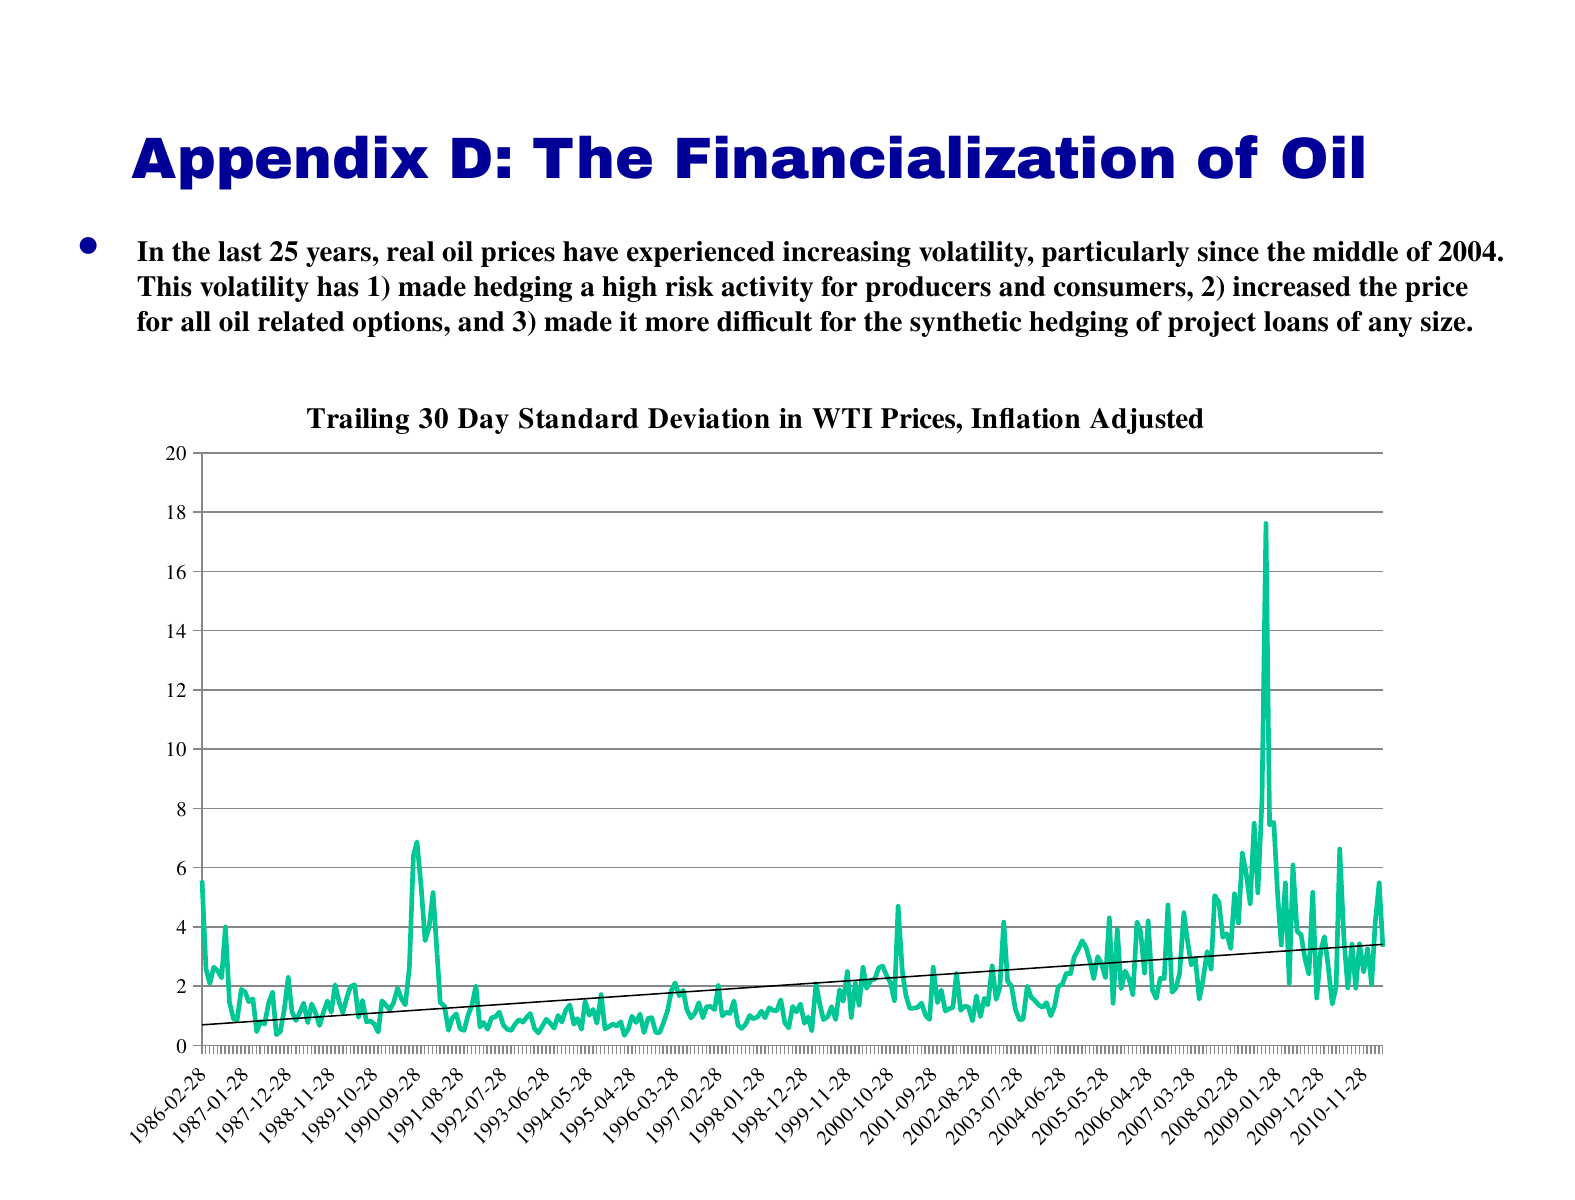

# Appendix D: The Financialization of Oil
In the last 25 years, real oil prices have experienced increasing volatility, particularly since the middle of 2004. This volatility has 1) made hedging a high risk activity for producers and consumers, 2) increased the price for all oil related options, and 3) made it more difficult for the synthetic hedging of project loans of any size.

### Chart: Trailing 30 Day Standard Deviation in WTI Prices, Inflation Adjusted

| Category |  |
|---|---|
| 31471 | 5.5642838890098165 |
| 31502 | 2.5841556746547787 |
| 31532 | 2.086231286343163 |
| 31562 | 2.6403708968493453 |
| 31593 | 2.521236977679138 |
| 31624 | 2.280672756879465 |
| 31653 | 3.997884831789153 |
| 31685 | 1.4526268250381338 |
| 31716 | 0.8953485173895444 |
| 31744 | 0.8545676780442121 |
| 31777 | 1.8920737806649688 |
| 31807 | 1.7961658984399318 |
| 31835 | 1.4748682165746767 |
| 31867 | 1.5689052668484675 |
| 31897 | 0.46336465462691734 |
| 31926 | 0.8083720430102935 |
| 31958 | 0.7192309490981148 |
| 31989 | 1.4218729222255384 |
| 32020 | 1.8015109881551756 |
| 32050 | 0.36220090707589536 |
| 32080 | 0.467214523577404 |
| 32111 | 1.1999948084169698 |
| 32142 | 2.2945168644921456 |
| 32171 | 1.1375713822478586 |
| 32202 | 0.8386512788257577 |
| 32233 | 1.1181071736005213 |
| 32262 | 1.42965037686886 |
| 32294 | 0.7674352990062492 |
| 32324 | 1.397762329096102 |
| 32353 | 1.1204109642300437 |
| 32386 | 0.6697751446521645 |
| 32416 | 1.1164531717553599 |
| 32447 | 1.5003887778192335 |
| 32477 | 1.119853864924472 |
| 32507 | 2.0494324314444983 |
| 32539 | 1.4460243643723518 |
| 32567 | 1.1035413464419648 |
| 32598 | 1.6142829557365284 |
| 32626 | 1.9809230109177722 |
| 32659 | 2.0505648825411056 |
| 32689 | 0.9495141359468671 |
| 32720 | 1.5198919761278884 |
| 32751 | 0.7936466773253228 |
| 32780 | 0.8265223696481867 |
| 32812 | 0.7217124418608285 |
| 32842 | 0.4505993720827103 |
| 32871 | 1.505944788948901 |
| 32904 | 1.3460438567899067 |
| 32932 | 1.2112856374371097 |
| 32962 | 1.444194125855651 |
| 32993 | 1.930848173272118 |
| 33024 | 1.565350515958735 |
| 33053 | 1.3693972401361076 |
| 33085 | 2.621988993119139 |
| 33116 | 6.394122700572701 |
| 33144 | 6.8706242076599455 |
| 33177 | 5.3150004788398375 |
| 33207 | 3.5337104956999874 |
| 33238 | 3.9770848163234422 |
| 33269 | 5.1582044980377475 |
| 33297 | 3.3121709632233367 |
| 33325 | 1.4480890756853886 |
| 33358 | 1.3280653754128622 |
| 33389 | 0.5096037758457671 |
| 33417 | 0.9091313298871876 |
| 33450 | 1.0676645522415793 |
| 33480 | 0.5556207481658338 |
| 33511 | 0.5076766666163428 |
| 33542 | 1.0244186065635241 |
| 33571 | 1.344400264825196 |
| 33603 | 2.00768423969216 |
| 33634 | 0.6208745964928077 |
| 33662 | 0.773870464400578 |
| 33694 | 0.5458932925481664 |
| 33724 | 0.9331658747731416 |
| 33753 | 0.958313356108355 |
| 33785 | 1.122892103000614 |
| 33816 | 0.685909202281416 |
| 33847 | 0.5445809741825466 |
| 33877 | 0.5062908167803821 |
| 33907 | 0.7171867955942265 |
| 33938 | 0.8677928064884911 |
| 33969 | 0.7857928309363619 |
| 33998 | 0.9490192672255336 |
| 34026 | 1.0788805687104541 |
| 34059 | 0.5643522728199907 |
| 34089 | 0.42359807791368664 |
| 34117 | 0.6324021938733244 |
| 34150 | 0.8835099256409176 |
| 34180 | 0.7550748001335947 |
| 34212 | 0.5818620256344066 |
| 34242 | 1.0106836247592261 |
| 34271 | 0.7873231496658105 |
| 34303 | 1.1938005085865193 |
| 34333 | 1.368768797263967 |
| 34365 | 0.713924140721806 |
| 34393 | 0.9060384719387348 |
| 34424 | 0.5479472498586435 |
| 34453 | 1.4896763918713174 |
| 34485 | 1.0172455948622763 |
| 34515 | 1.2145245746520188 |
| 34544 | 0.7502185037501039 |
| 34577 | 1.7169836962335612 |
| 34607 | 0.5639560639031957 |
| 34638 | 0.632323637450764 |
| 34668 | 0.721688837371592 |
| 34698 | 0.6521368883983932 |
| 34730 | 0.7979195563369017 |
| 34758 | 0.33887927062129547 |
| 34789 | 0.5561569402030349 |
| 34817 | 0.9864482649974995 |
| 34850 | 0.7737236746857487 |
| 34880 | 1.059834471588893 |
| 34911 | 0.43183370172049257 |
| 34942 | 0.9123261173680771 |
| 34971 | 0.9380240929080421 |
| 35003 | 0.4289171748955324 |
| 35033 | 0.43958470487065293 |
| 35062 | 0.7594110047330619 |
| 35095 | 1.1877776263261361 |
| 35124 | 1.8429393500291555 |
| 35153 | 2.110066368484243 |
| 35185 | 1.6755920865771656 |
| 35216 | 1.86045410560336 |
| 35244 | 1.209931946709081 |
| 35277 | 0.927445094828922 |
| 35307 | 1.085753714643574 |
| 35338 | 1.4437563166850418 |
| 35369 | 0.9314597122883581 |
| 35398 | 1.308078406507626 |
| 35430 | 1.3129185218182633 |
| 35461 | 1.2080990146843118 |
| 35489 | 2.022517902499759 |
| 35520 | 0.9948927279488147 |
| 35550 | 1.1198965968111478 |
| 35580 | 1.0767311376229758 |
| 35611 | 1.502622401982786 |
| 35642 | 0.6875936481922136 |
| 35671 | 0.5700023825509767 |
| 35703 | 0.7249215056774087 |
| 35734 | 1.0108848100369598 |
| 35760 | 0.8996155504584354 |
| 35795 | 0.9609692379726 |
| 35825 | 1.1539893712460911 |
| 35853 | 0.9320647241086145 |
| 35885 | 1.2695704414533042 |
| 35915 | 1.1876166099368357 |
| 35944 | 1.1640537606412504 |
| 35976 | 1.5405218703674872 |
| 36007 | 0.7641666950979356 |
| 36038 | 0.5921071125924265 |
| 36068 | 1.3157379547074286 |
| 36098 | 1.1328608183476419 |
| 36129 | 1.3963403967282229 |
| 36160 | 0.7464211592908496 |
| 36189 | 0.9568105531046631 |
| 36217 | 0.4889712120220873 |
| 36250 | 2.081926095222229 |
| 36280 | 1.3799238797059759 |
| 36308 | 0.8701090228528725 |
| 36341 | 0.96550354201189 |
| 36371 | 1.3100745489747962 |
| 36403 | 0.8715263744871292 |
| 36433 | 1.8804313720223358 |
| 36462 | 1.4872767817334458 |
| 36494 | 2.4948478772328797 |
| 36524 | 0.9409754475666636 |
| 36556 | 2.1068094065435137 |
| 36585 | 1.3558302397399478 |
| 36616 | 2.6350746275239074 |
| 36644 | 1.9299732927543074 |
| 36677 | 2.20020853535614 |
| 36707 | 2.2333166587514115 |
| 36738 | 2.6199375768247792 |
| 36769 | 2.6770233302882667 |
| 36798 | 2.3658605182955887 |
| 36830 | 2.1139653791937527 |
| 36860 | 1.5079852896306358 |
| 36889 | 4.696548334764469 |
| 36922 | 2.4771950112699046 |
| 36950 | 1.6819786824736798 |
| 36980 | 1.2492751935428537 |
| 37011 | 1.258678076883144 |
| 37042 | 1.2847452577121699 |
| 37071 | 1.4310922065032754 |
| 37103 | 1.0159649056861504 |
| 37134 | 0.8778275581161014 |
| 37162 | 2.6389283502370895 |
| 37195 | 1.4401643242571378 |
| 37225 | 1.8627509714010222 |
| 37256 | 1.163207582802332 |
| 37287 | 1.2363614845792337 |
| 37315 | 1.2790673126996746 |
| 37343 | 2.4267514953183777 |
| 37376 | 1.1823086418804307 |
| 37407 | 1.3194325255113641 |
| 37435 | 1.30210361561748 |
| 37468 | 0.8308780718649037 |
| 37498 | 1.6753866219298141 |
| 37529 | 0.9706701114924466 |
| 37560 | 1.5926990010051714 |
| 37587 | 1.3661549875392023 |
| 37621 | 2.686442798896542 |
| 37652 | 1.5522418646931175 |
| 37680 | 1.9313416313919471 |
| 37711 | 4.1614759208160015 |
| 37741 | 2.1650175635820412 |
| 37771 | 2.008605950191894 |
| 37802 | 1.2064945898745698 |
| 37833 | 0.8715506748270139 |
| 37862 | 0.8852217555858336 |
| 37894 | 1.999488611574986 |
| 37925 | 1.6253121530332841 |
| 37951 | 1.5245635427435573 |
| 37986 | 1.352276874848405 |
| 38016 | 1.288525475158512 |
| 38044 | 1.4449066968131536 |
| 38077 | 0.9977982648823266 |
| 38107 | 1.3289665207388741 |
| 38135 | 1.974760178507259 |
| 38168 | 2.079758475508137 |
| 38198 | 2.4355204379985813 |
| 38230 | 2.4207939056429186 |
| 38260 | 2.9901588521202447 |
| 38289 | 3.217709607118644 |
| 38321 | 3.53494944210618 |
| 38351 | 3.313451080964919 |
| 38383 | 2.8282052621061062 |
| 38411 | 2.2508857150937107 |
| 38442 | 2.998424263436595 |
| 38471 | 2.7657221778686982 |
| 38503 | 2.28173758577125 |
| 38533 | 4.306576191002742 |
| 38562 | 1.4214819094330828 |
| 38595 | 3.9168374829509522 |
| 38625 | 1.910264496574736 |
| 38656 | 2.506074932001207 |
| 38686 | 2.2534555248097177 |
| 38716 | 1.704692974696996 |
| 38748 | 4.165045282276209 |
| 38776 | 3.8354905095055227 |
| 38807 | 2.4375298218594286 |
| 38835 | 4.204303329084009 |
| 38868 | 1.8674976821164258 |
| 38898 | 1.5892114801286819 |
| 38929 | 2.2656456147372537 |
| 38960 | 2.257644638235021 |
| 38989 | 4.744817809788581 |
| 39021 | 1.7946129206949921 |
| 39051 | 1.9359211956226738 |
| 39080 | 2.43598749974088 |
| 39113 | 4.478770809279673 |
| 39141 | 3.5339187280472952 |
| 39171 | 2.7143562627880007 |
| 39202 | 2.938110126531534 |
| 39233 | 1.5612536543590978 |
| 39262 | 2.2128596680424795 |
| 39294 | 3.1688379577549313 |
| 39325 | 2.577117749055367 |
| 39353 | 5.0565072552291985 |
| 39386 | 4.832845787688343 |
| 39416 | 3.650426754138691 |
| 39447 | 3.769471642959966 |
| 39478 | 3.2683301965510245 |
| 39507 | 5.118893433413638 |
| 39538 | 4.131722089086733 |
| 39568 | 6.489903670584512 |
| 39598 | 5.806644555430037 |
| 39629 | 4.778969392431473 |
| 39660 | 7.5004192543804065 |
| 39689 | 5.147931822409394 |
| 39721 | 8.296183292875421 |
| 39752 | 17.61856859466863 |
| 39780 | 7.445210822514651 |
| 39813 | 7.527002068046173 |
| 39843 | 5.0808263328678 |
| 39871 | 3.386003202624776 |
| 39903 | 5.48489028126281 |
| 39933 | 2.096341508665254 |
| 39962 | 6.088623020414444 |
| 39994 | 3.851770101739537 |
| 40025 | 3.7370895098564403 |
| 40056 | 2.91019163144706 |
| 40086 | 2.4053487712099932 |
| 40116 | 5.1682353703371655 |
| 40147 | 1.5988692886480198 |
| 40178 | 3.1989875948525044 |
| 40207 | 3.6706718891495447 |
| 40235 | 2.7145130518514655 |
| 40268 | 1.3927868900844418 |
| 40298 | 1.9901716393272841 |
| 40326 | 6.628856584041388 |
| 40359 | 3.580415010193917 |
| 40389 | 1.941807818069872 |
| 40421 | 3.420062432980163 |
| 40451 | 1.9304184312631985 |
| 40480 | 3.4316248034209904 |
| 40512 | 2.4792386983503376 |
| 40543 | 3.2590522691835577 |
| 40574 | 2.0537593365480538 |
| 40602 | 4.139025384371436 |
| 40633 | 5.487550486522853 |
| 40662 | 3.328078541985103 |